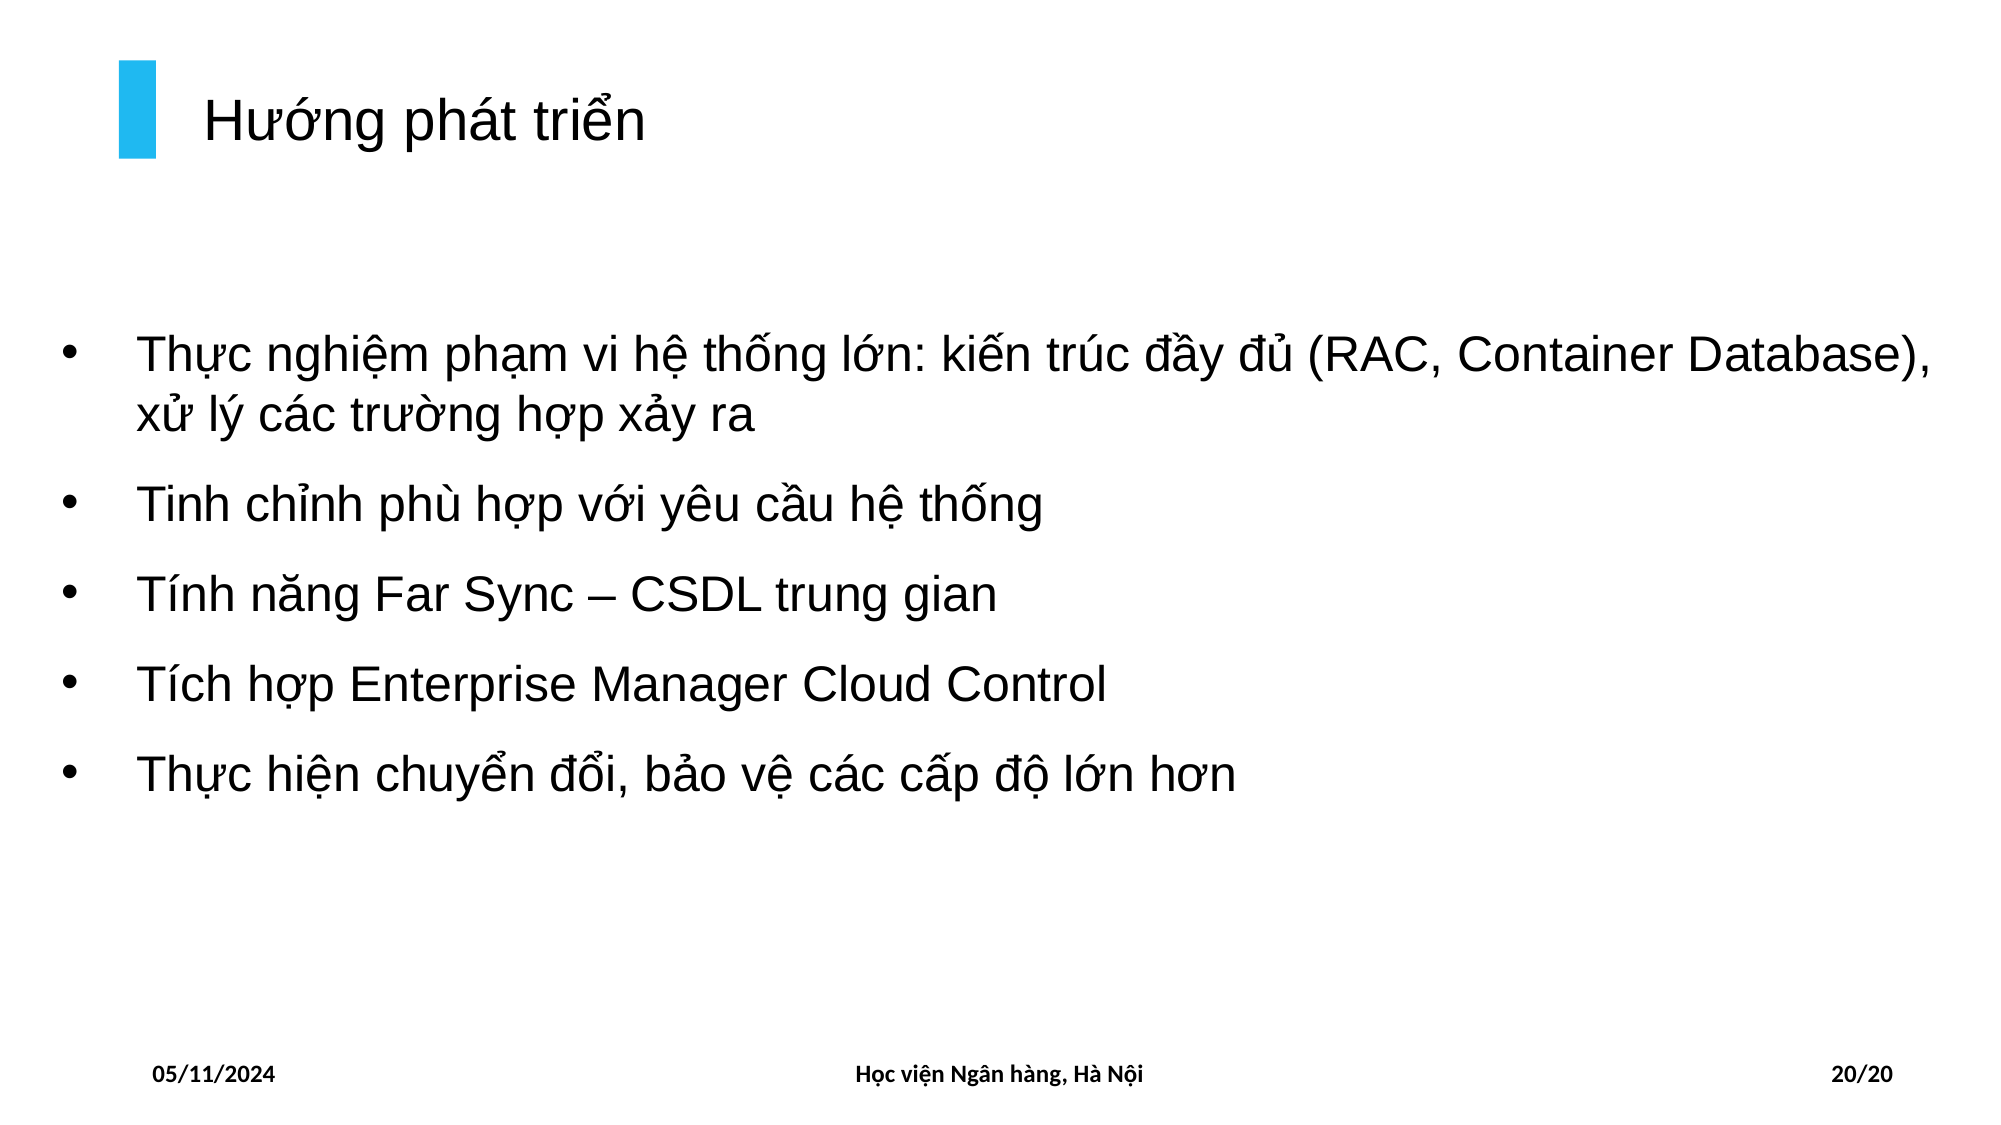

Hướng phát triển
Thực nghiệm phạm vi hệ thống lớn: kiến trúc đầy đủ (RAC, Container Database), xử lý các trường hợp xảy ra
Tinh chỉnh phù hợp với yêu cầu hệ thống
Tính năng Far Sync – CSDL trung gian
Tích hợp Enterprise Manager Cloud Control
Thực hiện chuyển đổi, bảo vệ các cấp độ lớn hơn
05/11/2024
Học viện Ngân hàng, Hà Nội
20/20